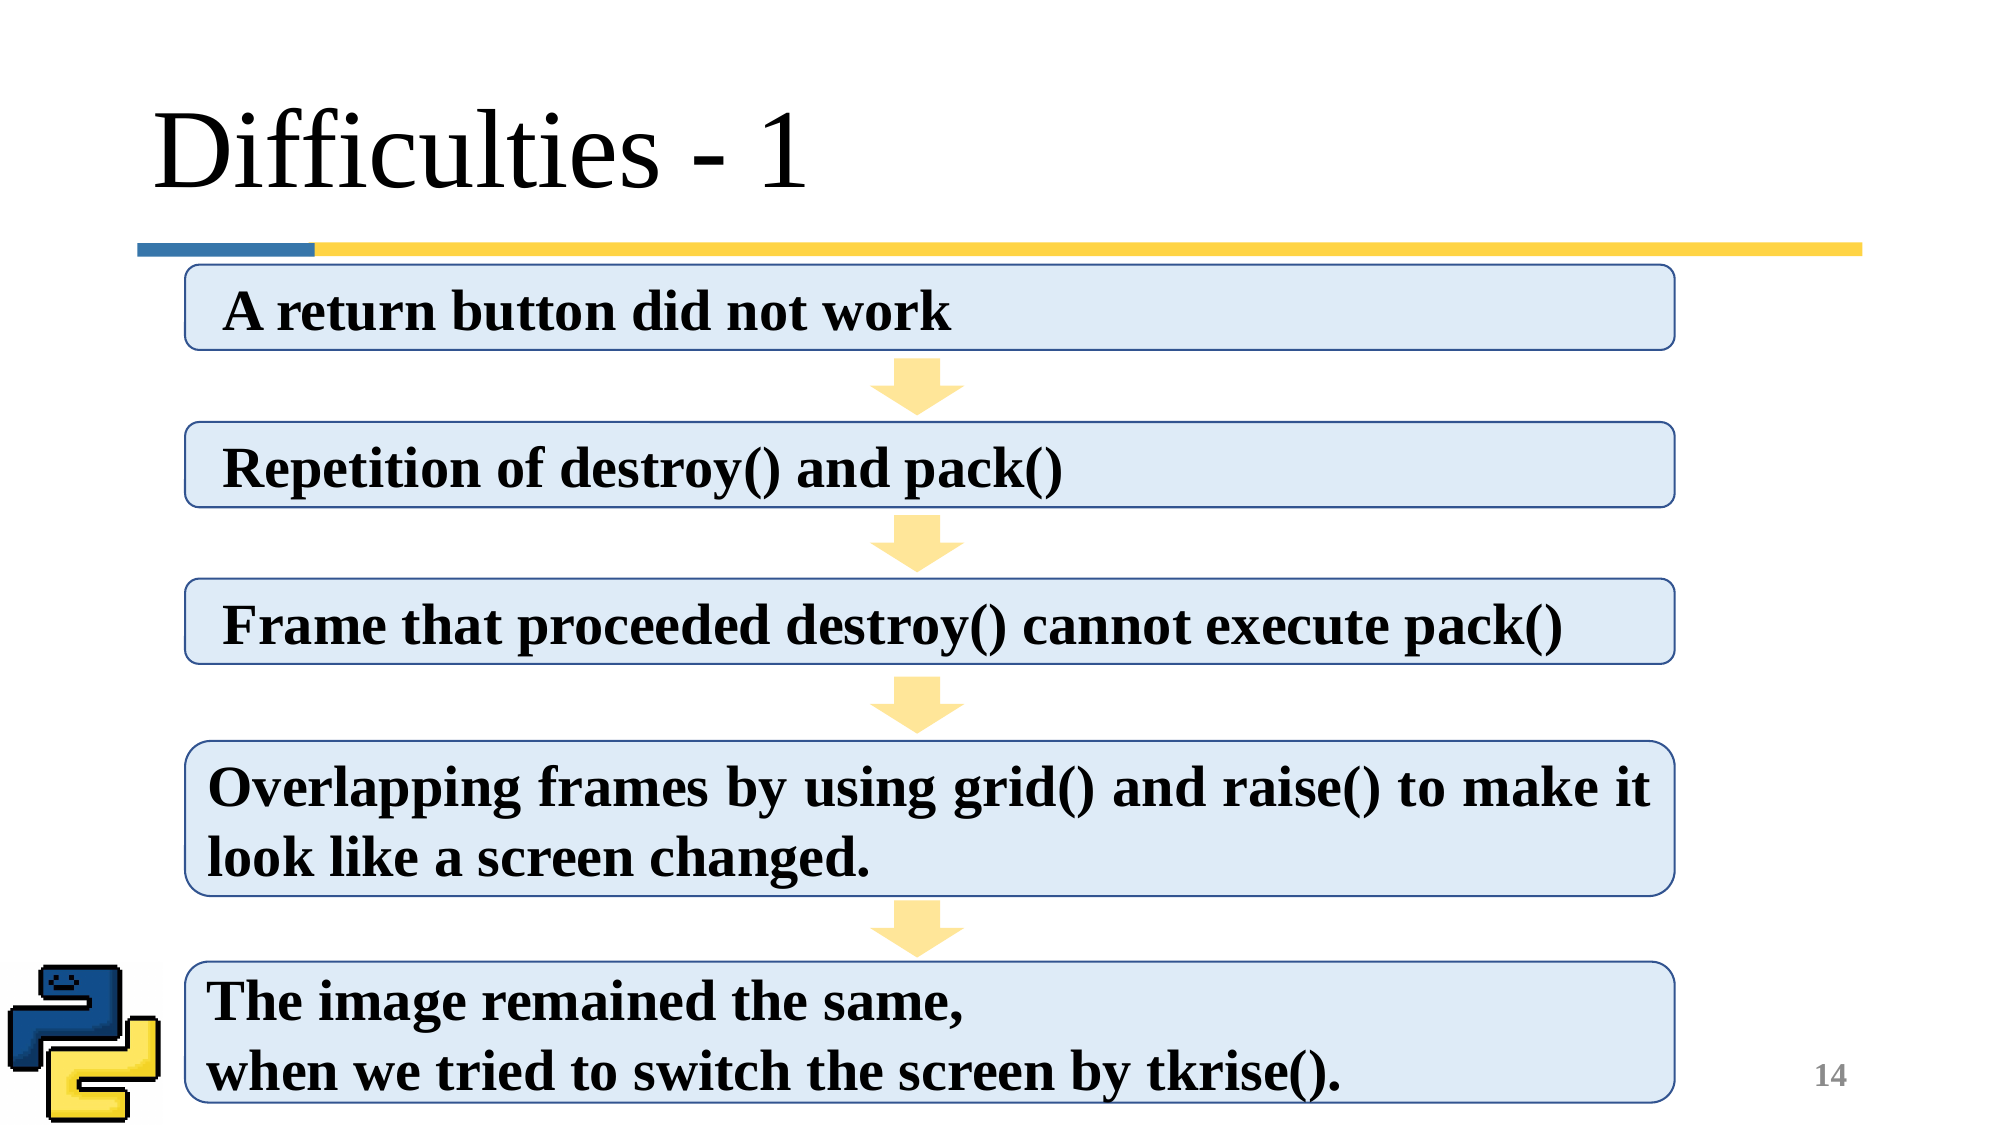

# Difficulties - 1

A return button did not work

Repetition of destroy() and pack()

Frame that proceeded destroy() cannot execute pack()

Overlapping frames by using grid() and raise() to make it look like a screen changed.

The image remained the same,
when we tried to switch the screen by tkrise().
14